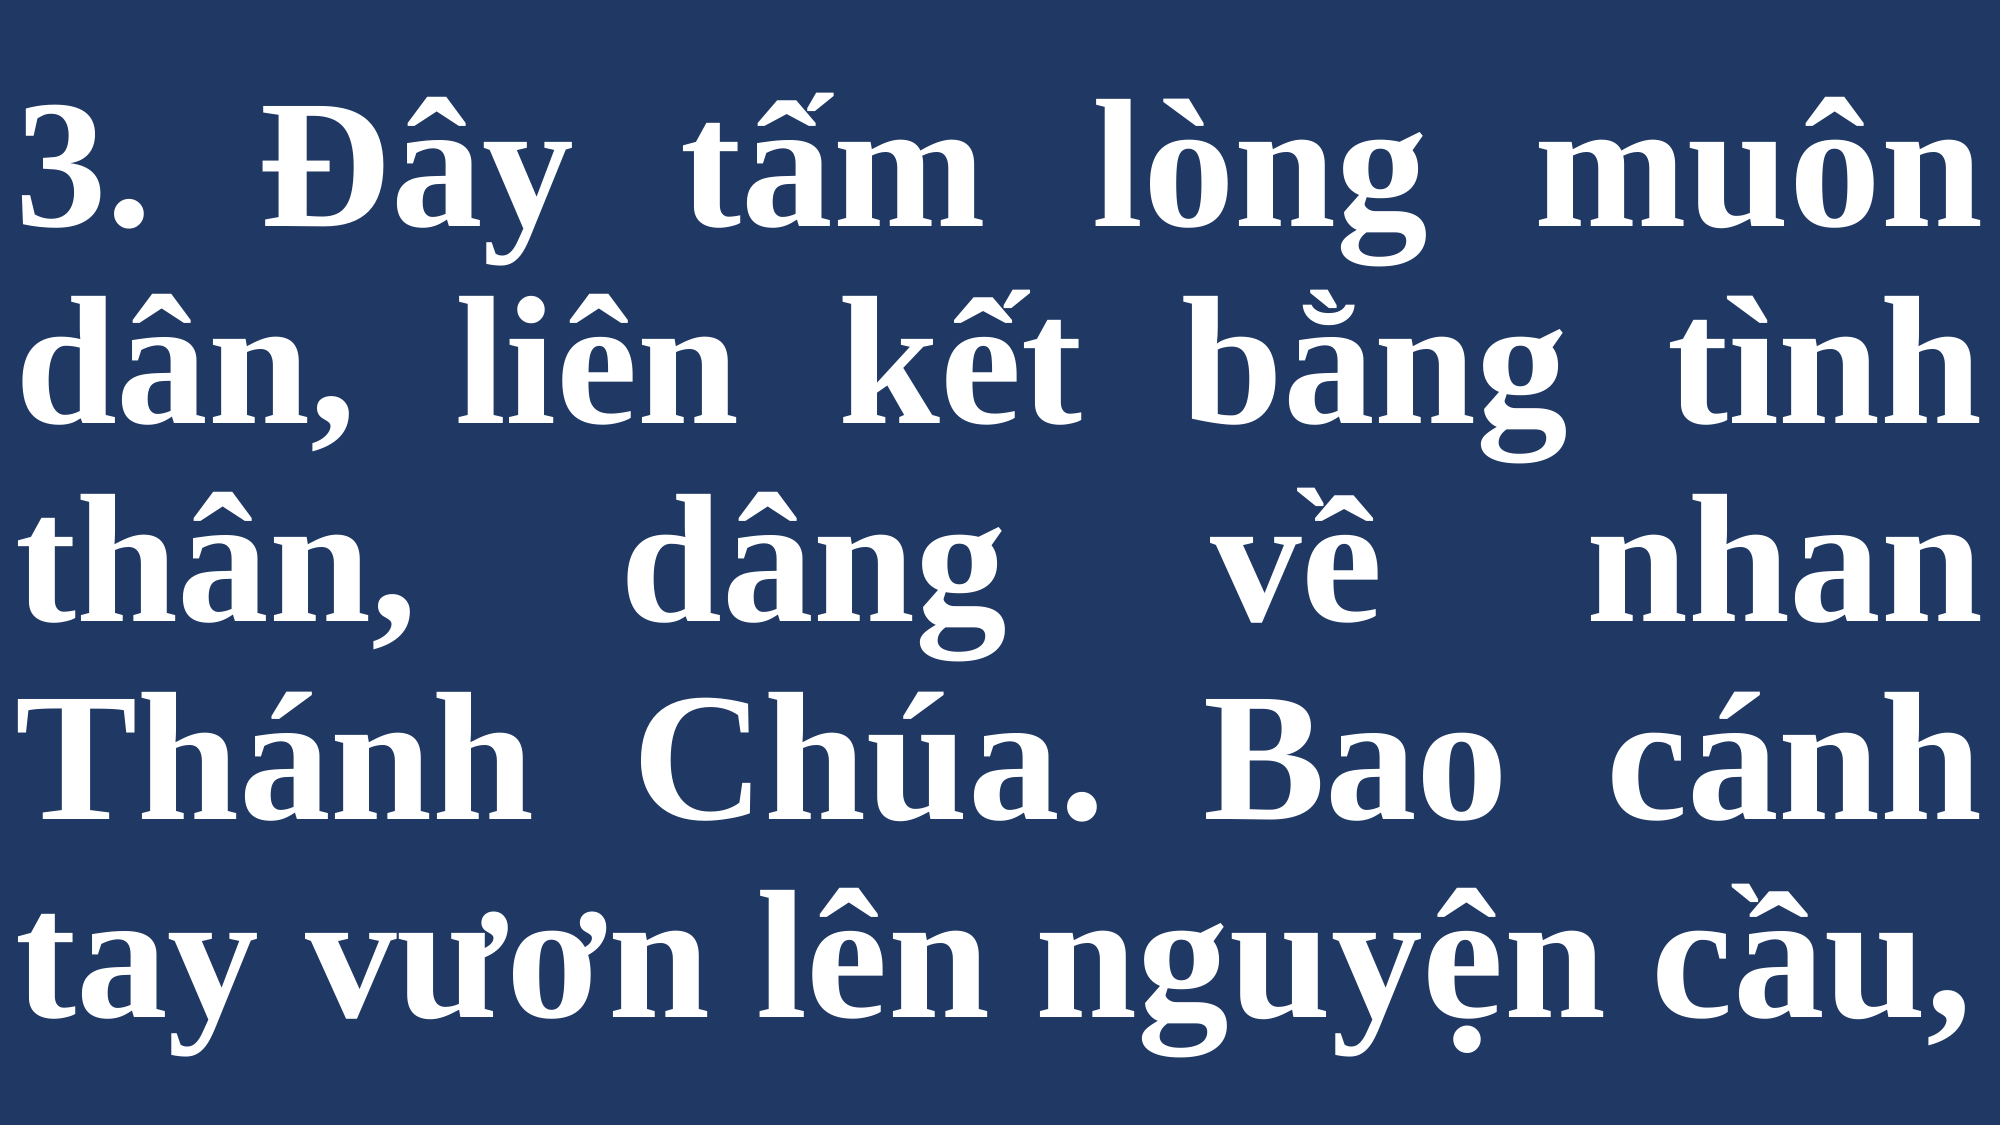

# 3. Đây tấm lòng muôn dân, liên kết bằng tình thân, dâng về nhan Thánh Chúa. Bao cánh tay vươn lên nguyện cầu,